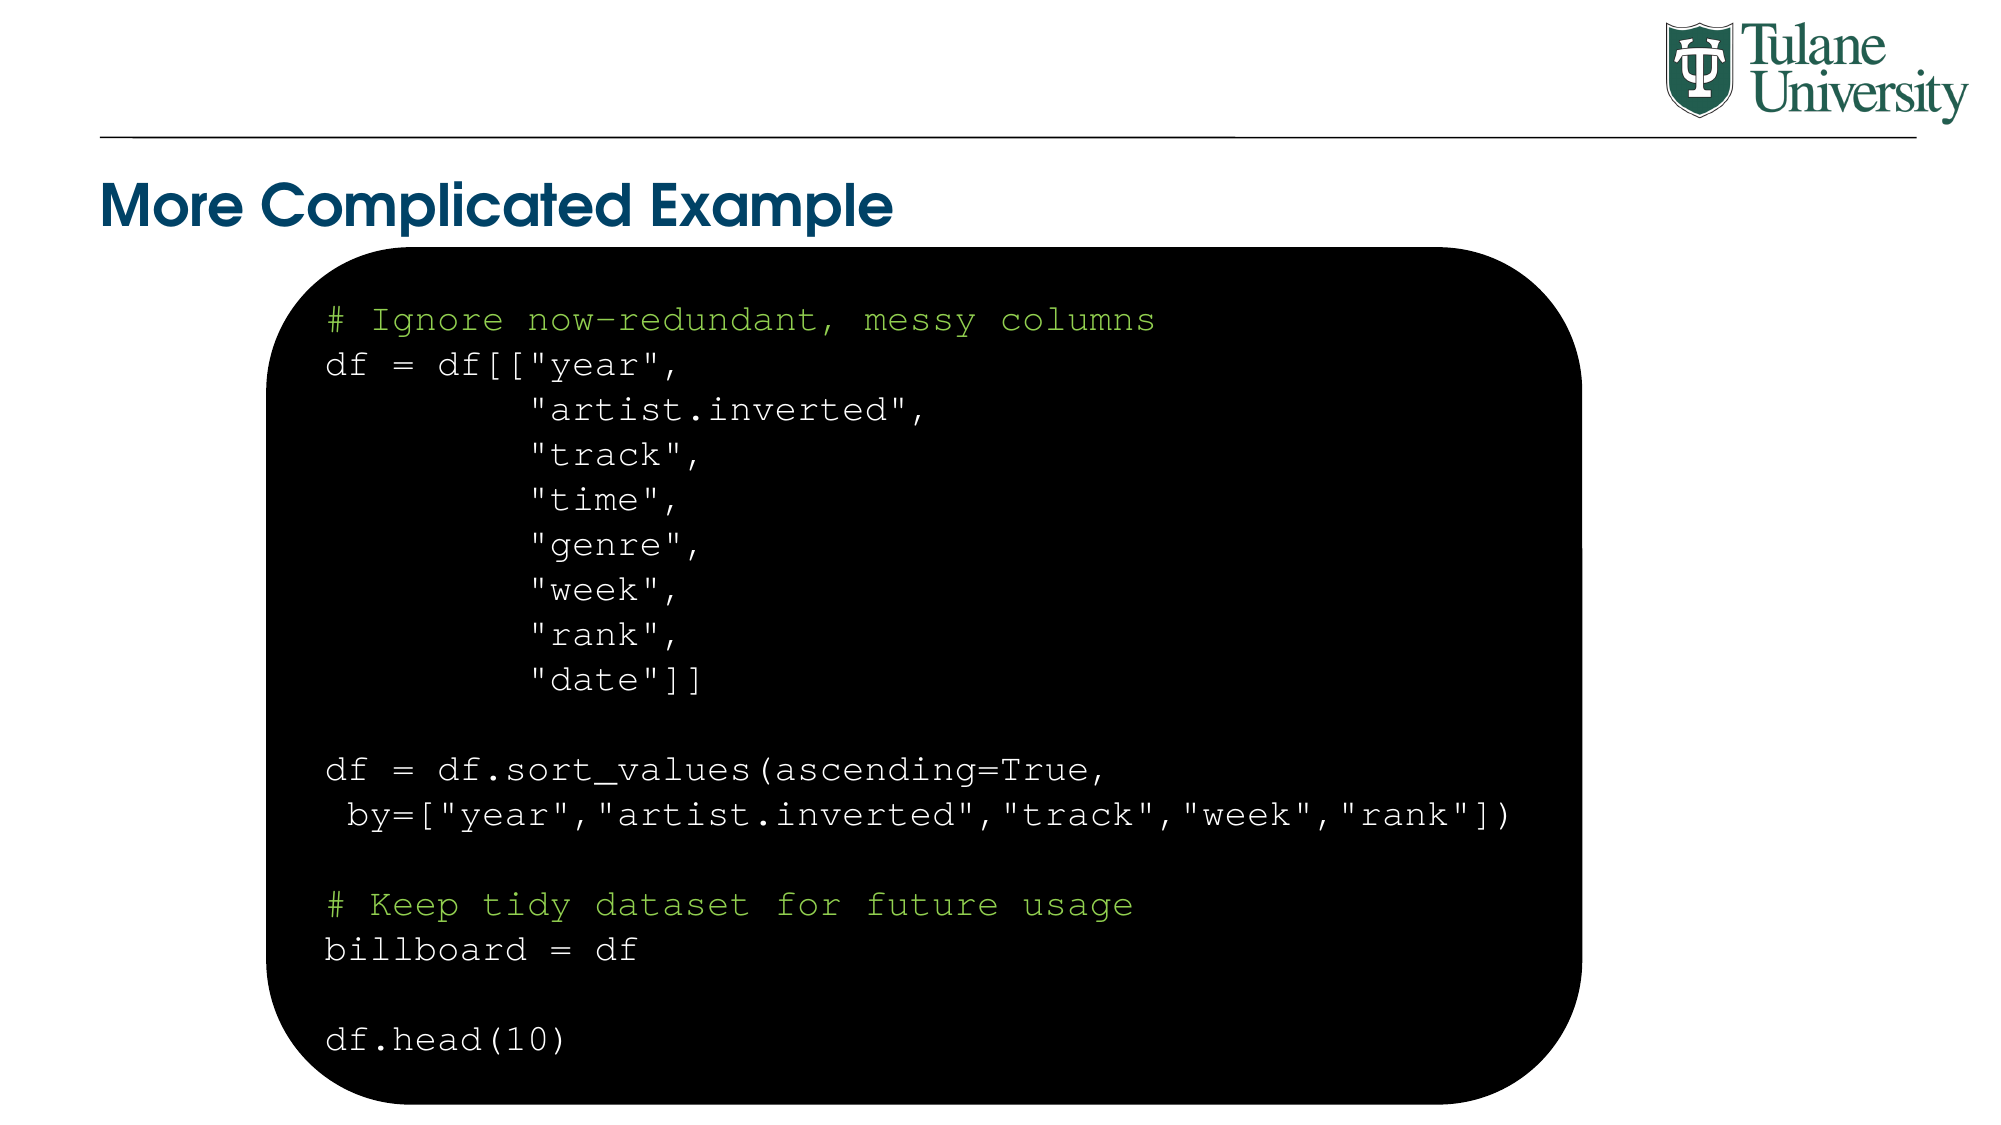

# More Complicated Example
# Ignore now-redundant, messy columns
df = df[["year",
         "artist.inverted",
         "track",
         "time",
         "genre",
         "week",
         "rank",
         "date"]]

df = df.sort_values(ascending=True,
 by=["year","artist.inverted","track","week","rank"])

# Keep tidy dataset for future usage
billboard = df

df.head(10)